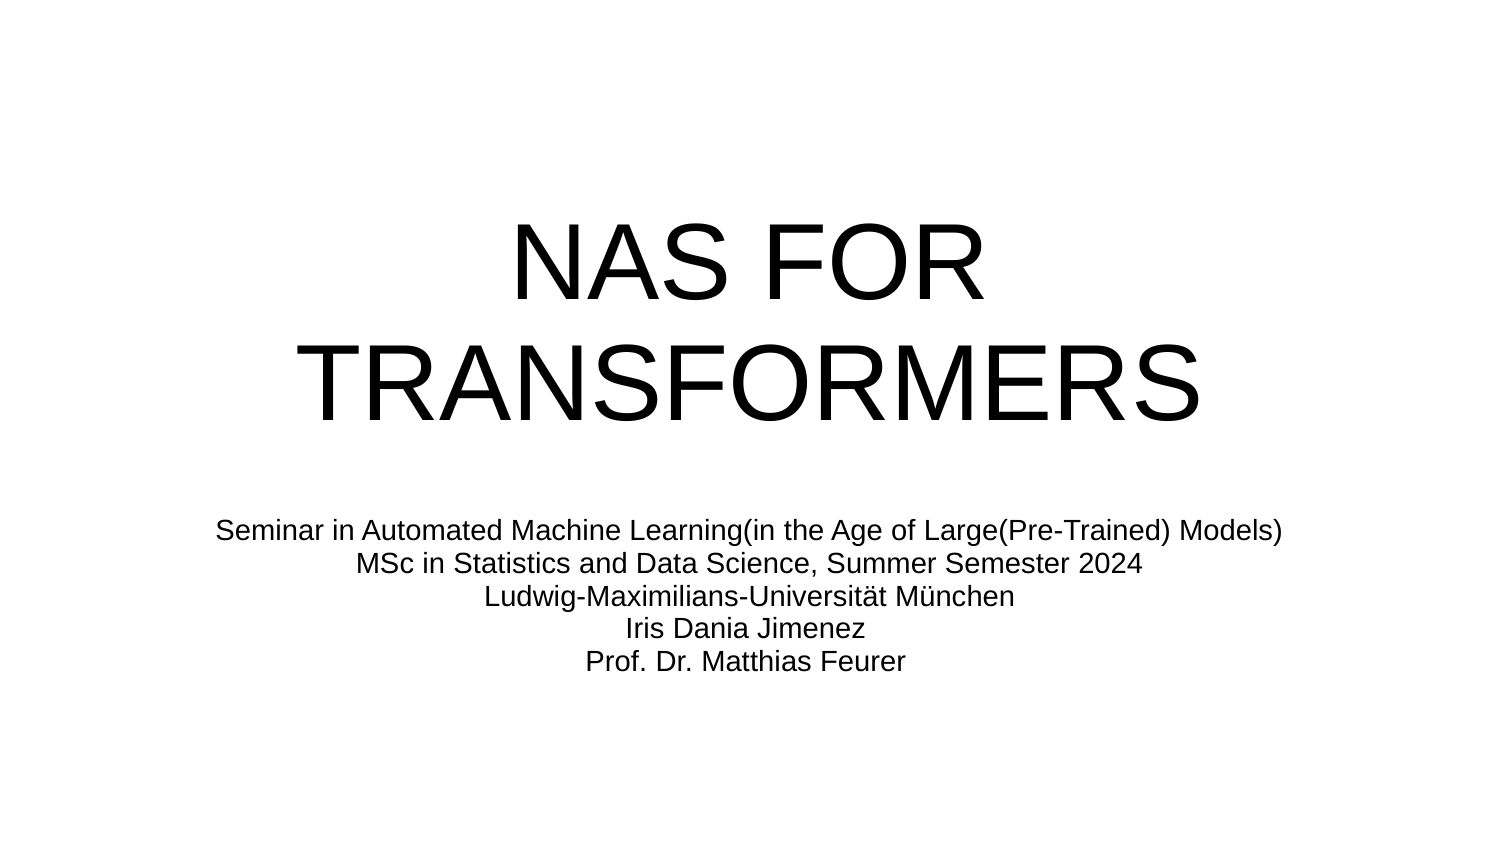

# NAS FOR TRANSFORMERS
Seminar in Automated Machine Learning(in the Age of Large(Pre-Trained) Models)
MSc in Statistics and Data Science, Summer Semester 2024
Ludwig-Maximilians-Universität München
Iris Dania Jimenez
Prof. Dr. Matthias Feurer